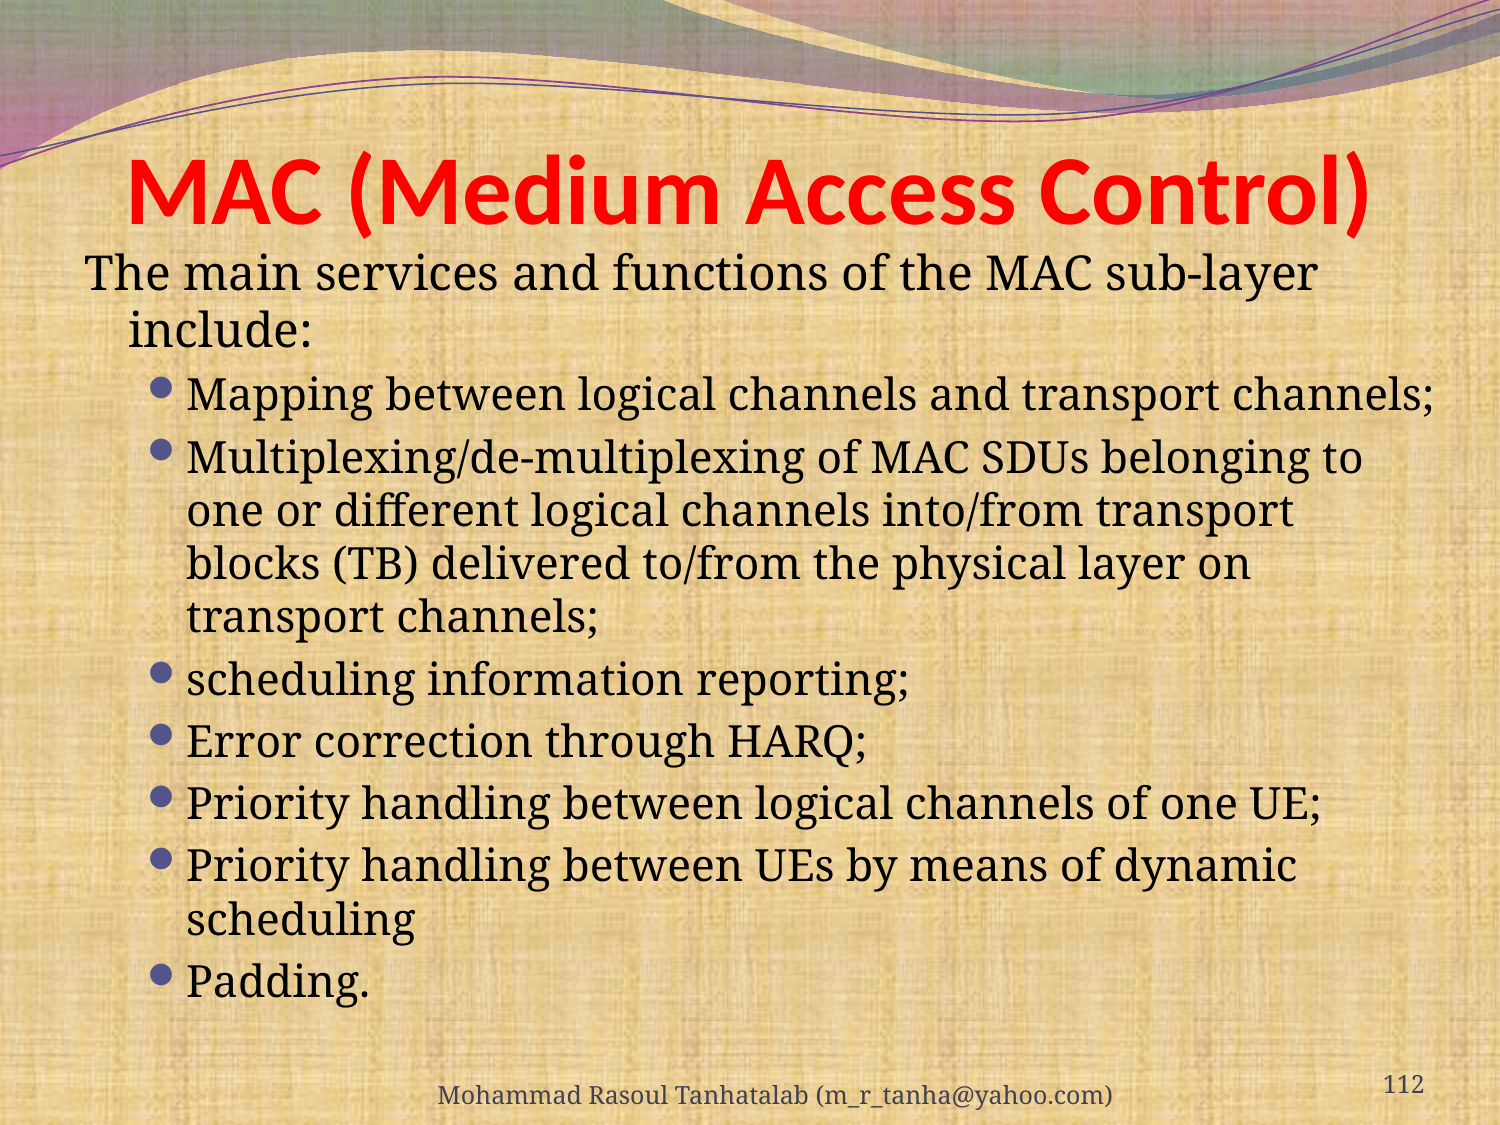

# MAC (Medium Access Control)
The main services and functions of the MAC sub-layer include:
Mapping between logical channels and transport channels;
Multiplexing/de-multiplexing of MAC SDUs belonging to one or different logical channels into/from transport blocks (TB) delivered to/from the physical layer on transport channels;
scheduling information reporting;
Error correction through HARQ;
Priority handling between logical channels of one UE;
Priority handling between UEs by means of dynamic scheduling
Padding.
112
Mohammad Rasoul Tanhatalab (m_r_tanha@yahoo.com)